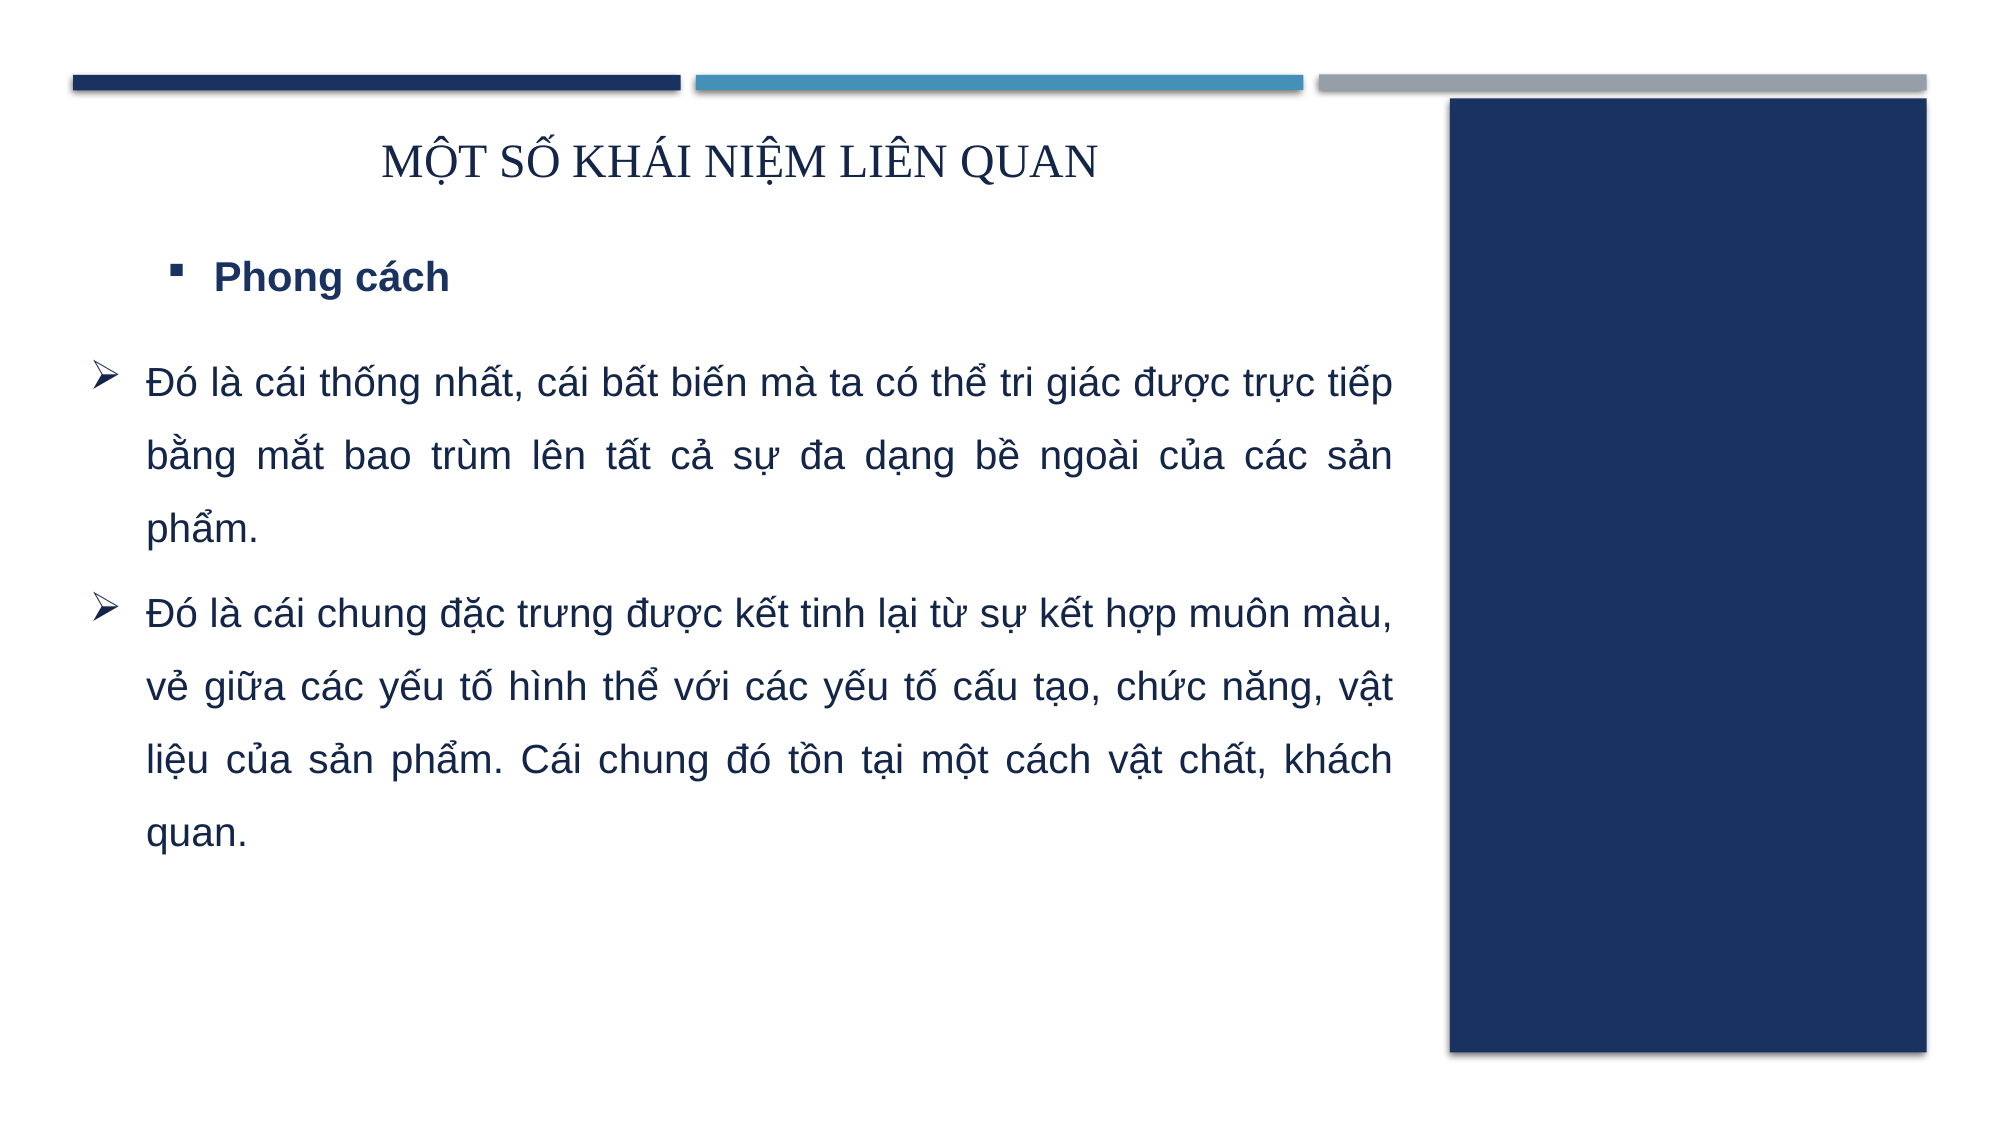

MỘT SỐ KHÁI NIỆM LIÊN QUAN
Phong cách
Đó là cái thống nhất, cái bất biến mà ta có thể tri giác được trực tiếp bằng mắt bao trùm lên tất cả sự đa dạng bề ngoài của các sản phẩm.
Đó là cái chung đặc trưng được kết tinh lại từ sự kết hợp muôn màu, vẻ giữa các yếu tố hình thể với các yếu tố cấu tạo, chức năng, vật liệu của sản phẩm. Cái chung đó tồn tại một cách vật chất, khách quan.